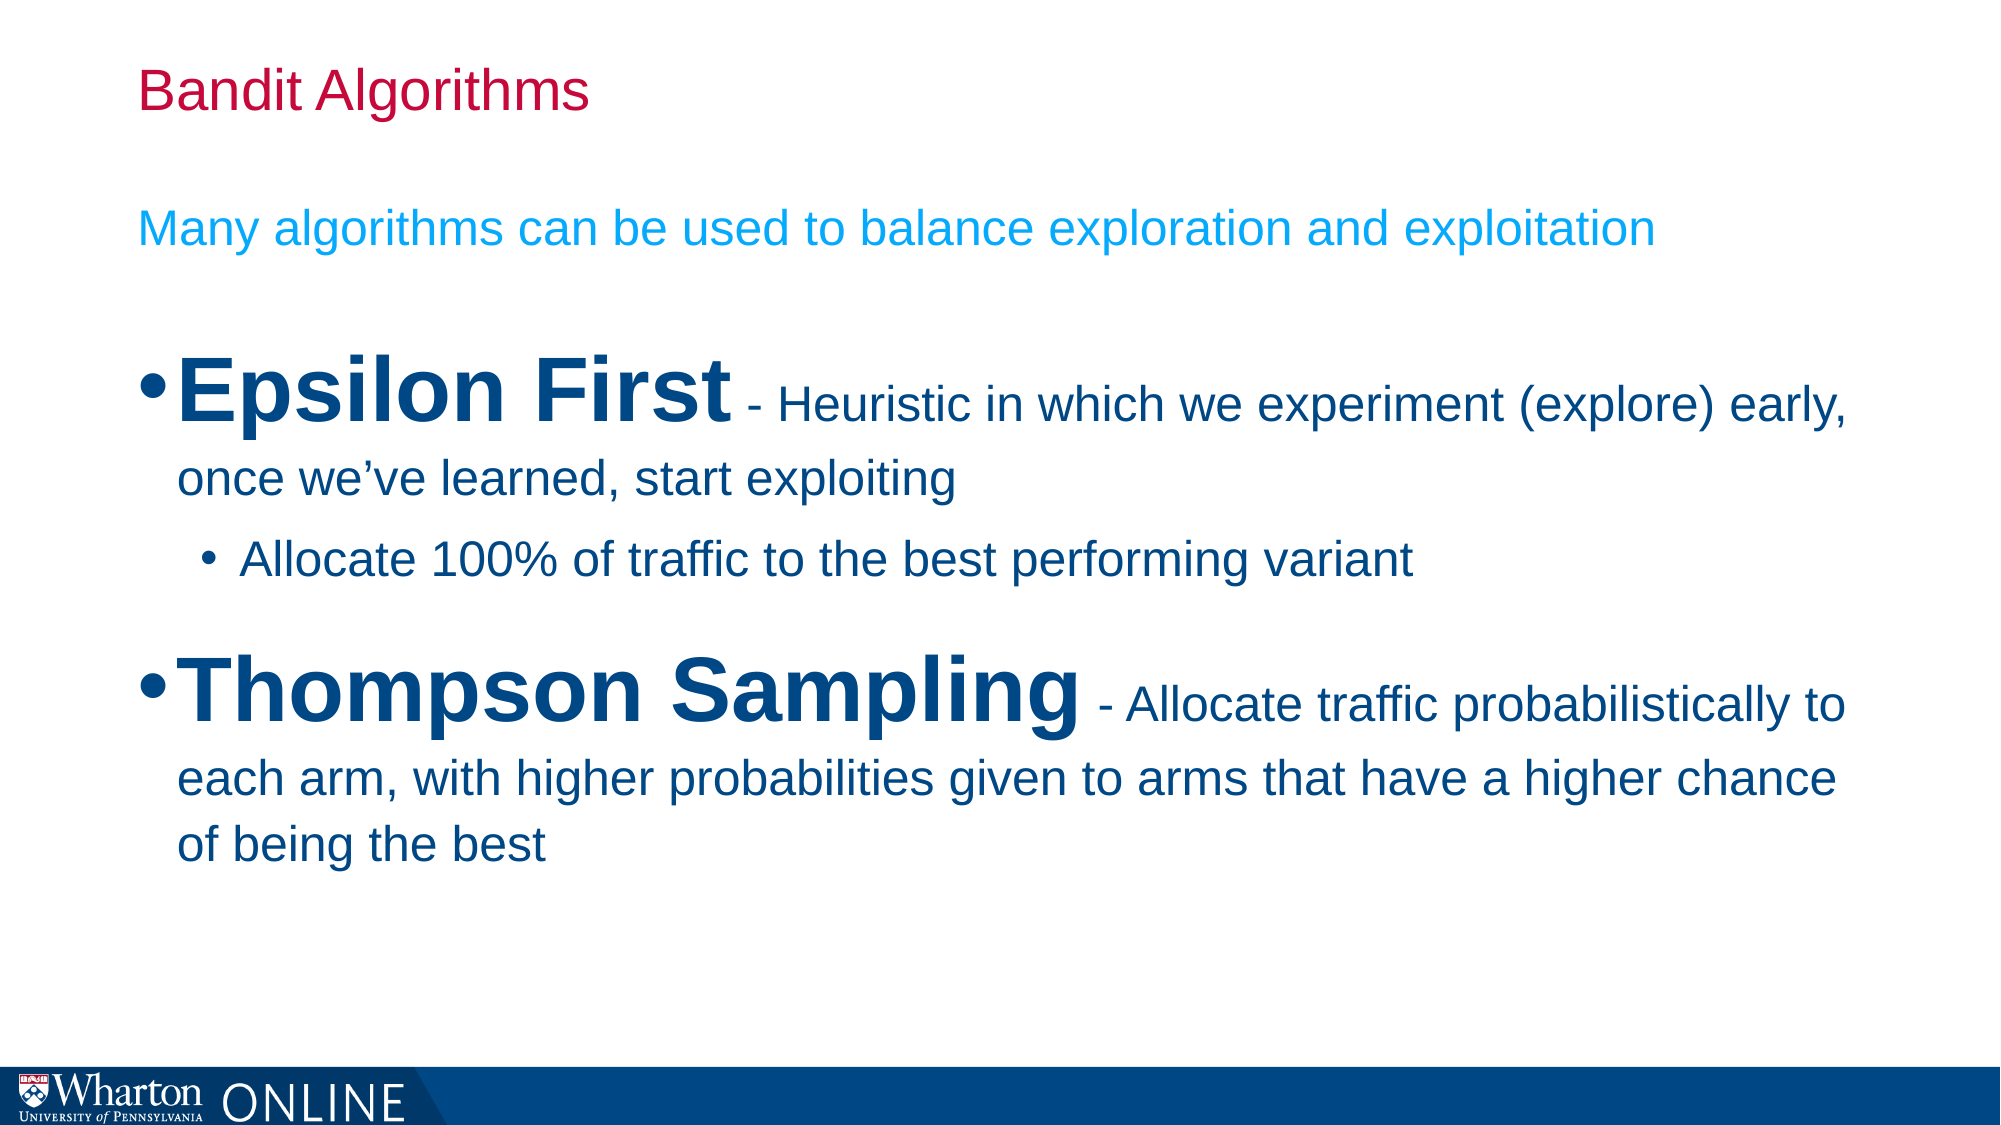

# Bandit Algorithms
Many algorithms can be used to balance exploration and exploitation
Epsilon First - Heuristic in which we experiment (explore) early, once we’ve learned, start exploiting
Allocate 100% of traffic to the best performing variant
Thompson Sampling - Allocate traffic probabilistically to each arm, with higher probabilities given to arms that have a higher chance of being the best